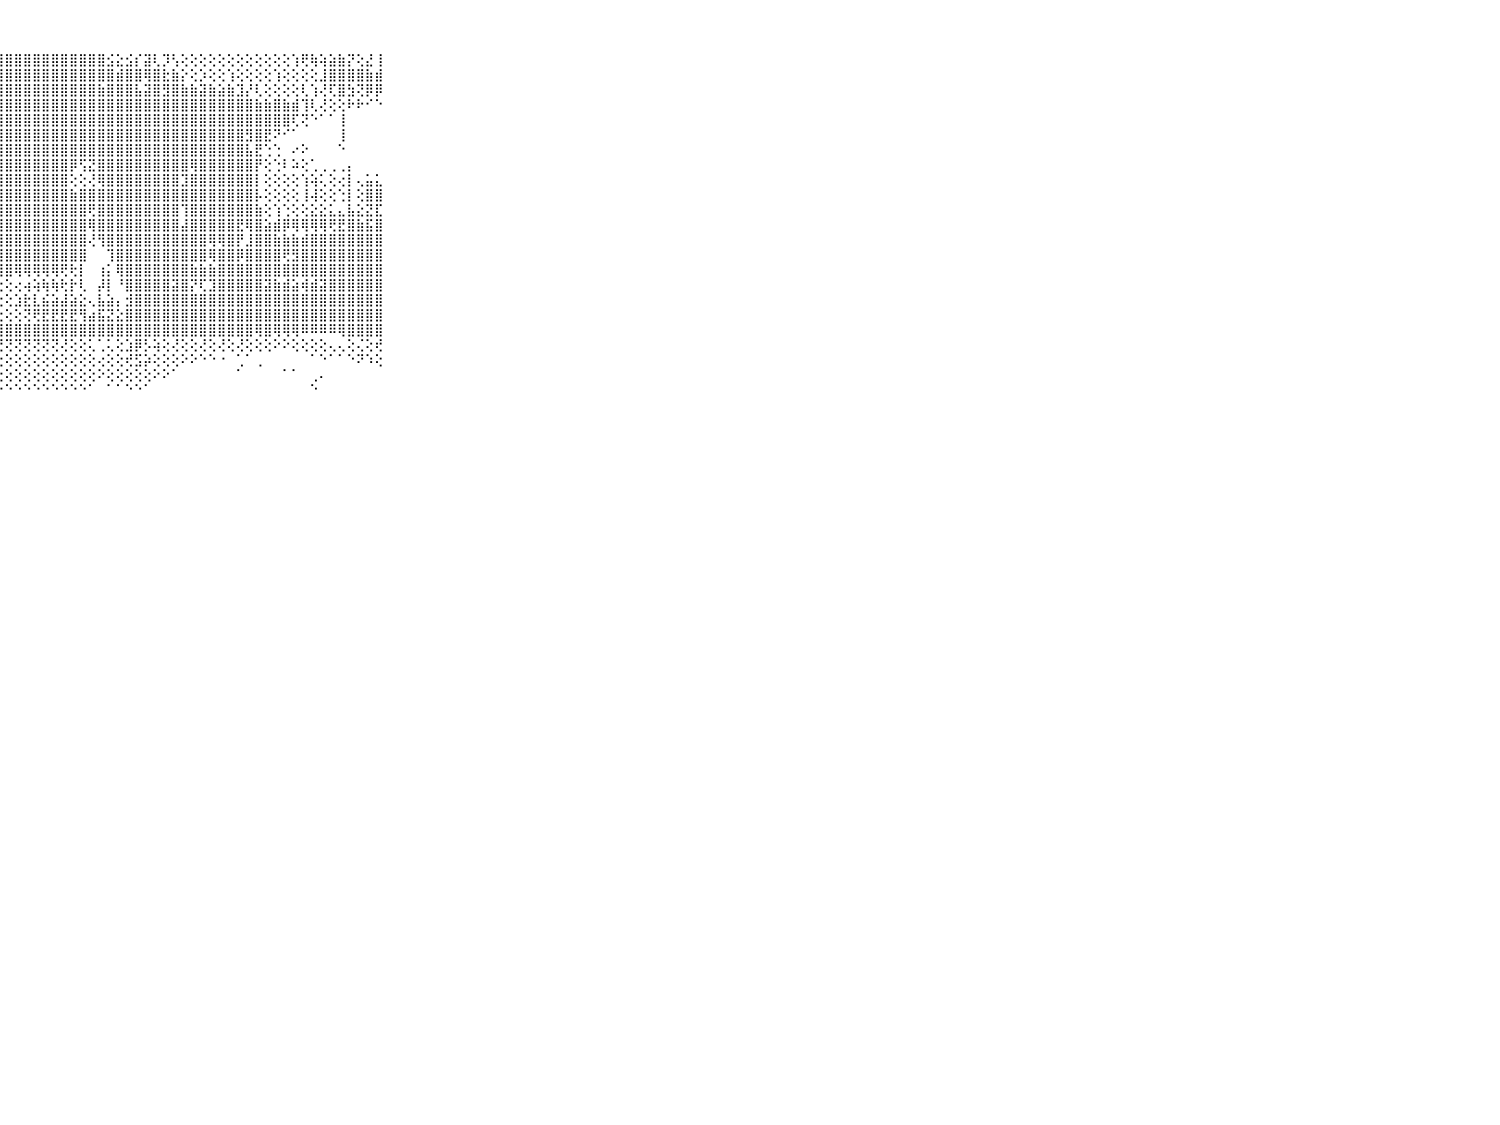

⠀⠀⠀⠀⠀⠀⠀⠀⠀⠀⠀⢕⢹⡿⣿⣿⡟⡿⡿⡿⢻⢝⣝⣿⡗⡾⣿⣿⣿⣿⣿⣿⣿⣿⣿⣿⣿⣿⣿⣪⣕⣪⡎⣽⢇⡹⢣⢕⢕⢕⢕⢕⢕⢕⢕⢕⢕⢕⢕⢱⢟⢷⢵⣵⣷⡝⢕⣜⢸⠀⠀⠀⠀⠀⠀⠀⠀⠀⠀⠀⠀
⠀⠀⠀⠀⠀⠀⠀⠀⠀⠀⠀⢕⡝⣿⣿⣿⣕⣟⡟⣼⣷⣿⢿⢼⣿⣿⣾⣿⣿⣿⣿⣿⣿⣿⣿⣿⣿⣿⣿⣿⣾⣿⣿⢿⣿⣗⣷⡕⢕⡱⢕⢕⢱⢕⢕⢕⢕⢱⢕⢕⢕⢕⣸⣿⣿⣿⣿⣷⣾⠀⠀⠀⠀⠀⠀⠀⠀⠀⠀⠀⠀
⠀⠀⠀⠀⠀⠀⠀⠀⠀⠀⠀⣕⢕⢻⣻⣿⣿⣷⣿⣯⣿⣿⣿⣿⣿⣿⣿⣿⣿⣿⣿⣿⣿⣿⣿⣿⣿⣿⣷⣿⣿⣿⣧⣽⣿⣻⣿⣷⣷⣽⣷⣵⣷⣹⡜⢇⢕⢕⢕⢕⢇⢱⢜⢏⣿⣳⢝⡿⡿⠀⠀⠀⠀⠀⠀⠀⠀⠀⠀⠀⠀
⠀⠀⠀⠀⠀⠀⠀⠀⠀⠀⠀⢟⣿⢟⡻⣿⣿⣿⣿⣿⣿⣿⣿⣿⣿⣿⣿⣿⣿⣿⣿⣿⣿⣿⣿⣿⣿⣿⣿⣿⣿⣿⣿⣿⣿⣿⣿⣿⣿⣿⣿⣿⣿⣿⣿⣷⣷⣿⣷⣾⢹⢇⢜⢕⢕⠗⠗⠊⠑⠀⠀⠀⠀⠀⠀⠀⠀⠀⠀⠀⠀
⠀⠀⠀⠀⠀⠀⠀⠀⠀⠀⠀⣿⣿⣿⣿⣿⣿⣿⣿⣿⣿⣿⣿⣿⣿⣿⣿⣿⣿⣿⣿⣿⣿⣿⣿⣿⣿⣿⣿⣿⣿⣿⣿⣿⣿⣿⣿⣿⣿⣿⣿⣿⣿⣿⣿⣿⣿⣿⣿⢏⢝⠑⠁⠁⢸⠀⠀⠀⠀⠀⠀⠀⠀⠀⠀⠀⠀⠀⠀⠀⠀
⠀⠀⠀⠀⠀⠀⠀⠀⠀⠀⠀⣿⣿⣿⣿⣿⣿⣿⣿⣿⣿⣿⣿⣿⣿⣿⣿⣿⣿⣿⣿⣿⣿⣿⣿⣿⣿⣿⣿⣿⣿⣿⣿⣿⣿⣿⣿⣿⣿⣿⣿⣿⣿⣿⣻⣿⣟⠝⠊⠁⠀⠀⠀⠀⢸⠀⠀⠀⠀⠀⠀⠀⠀⠀⠀⠀⠀⠀⠀⠀⠀
⠀⠀⠀⠀⠀⠀⠀⠀⠀⠀⠀⣿⣿⣿⣿⣿⣿⣿⣿⣟⢟⡟⢿⣿⣿⣿⣿⣿⣿⣿⣿⣿⣿⣿⣿⣿⣿⣿⣿⣿⣿⣿⣿⣿⣿⣿⣿⣿⣿⣿⣿⣿⣿⣿⣧⣟⢑⢑⠀⠔⠕⠀⠀⠀⠑⠀⠀⠀⠀⠀⠀⠀⠀⠀⠀⠀⠀⠀⠀⠀⠀
⠀⠀⠀⠀⠀⠀⠀⠀⠀⠀⠀⣿⣿⣿⣿⡿⢕⢕⢕⢕⢜⢗⣧⣕⢝⢿⣿⣿⣿⣿⣿⣿⣿⣿⣿⡿⢫⣝⣿⣿⣿⣿⣿⣿⣿⣿⣿⣿⢿⣿⣿⣿⣿⣿⣿⡟⢕⢑⠇⠵⢕⢁⢀⢀⢀⡄⠀⠀⠀⠀⠀⠀⠀⠀⠀⠀⠀⠀⠀⠀⠀
⠀⠀⠀⠀⠀⠀⠀⠀⠀⠀⠀⣿⣿⣿⣿⣯⣕⣕⣕⣕⣕⡕⢜⢿⣷⣼⢿⣿⣿⣿⣿⣿⣿⣿⣿⢕⢕⢜⢿⣿⣿⣿⣿⣿⣿⣿⣿⣹⣿⣿⣿⣿⣿⣿⣿⡇⢕⢕⢕⢕⢱⢵⢅⢕⢔⡇⢄⣥⣅⠀⠀⠀⠀⠀⠀⠀⠀⠀⠀⠀⠀
⠀⠀⠀⠀⠀⠀⠀⠀⠀⠀⠀⣿⣿⣿⣿⣿⣿⣿⣿⣿⣿⣿⣷⣾⣿⡧⣸⣿⣿⣿⣿⣿⣿⣿⣿⣷⣿⣿⣿⣿⣿⣿⣿⣿⣿⣿⣿⣿⣿⣿⣿⣿⣿⣿⣿⡧⢕⢕⢕⢕⢸⢼⢕⢕⢑⡇⢕⣿⣿⠀⠀⠀⠀⠀⠀⠀⠀⠀⠀⠀⠀
⠀⠀⠀⠀⠀⠀⠀⠀⠀⠀⠀⣿⣿⣿⣿⣿⣿⣿⣿⣿⣿⣿⣿⣿⣿⣯⣼⣿⣿⣿⣿⣿⣿⣿⣿⣿⣿⢟⣿⣿⣿⣿⣿⣿⣿⣿⣿⢹⣿⣿⣿⣿⣿⣿⣿⣷⢕⢱⢑⢕⢕⣕⣕⣅⣄⣧⣕⣝⣏⠀⠀⠀⠀⠀⠀⠀⠀⠀⠀⠀⠀
⠀⠀⠀⠀⠀⠀⠀⠀⠀⠀⠀⣿⣿⣿⣿⣿⣿⣿⣿⣿⣿⣿⣿⣿⣿⣿⢻⣿⣿⣿⣿⣿⣿⣿⣿⣿⣿⢿⣿⣿⣿⣿⣿⣿⣿⣿⣿⣼⣿⣿⣿⣿⣿⣟⢿⣿⣵⣾⡿⢿⢿⢿⢿⢟⣟⣿⣷⣯⣿⠀⠀⠀⠀⠀⠀⠀⠀⠀⠀⠀⠀
⠀⠀⠀⠀⠀⠀⠀⠀⠀⠀⠀⣿⣿⣿⣿⣿⣿⣿⣿⣿⣿⣿⣿⣿⣿⣇⢸⣿⣿⣿⣿⣿⣿⣿⣿⣿⣿⢜⢻⣿⣿⣿⣿⣿⣿⣿⣿⣿⣿⣿⢿⢿⣿⡟⣸⣿⣿⣷⣷⣷⣾⣿⣿⣿⣿⣿⣿⣿⣿⠀⠀⠀⠀⠀⠀⠀⠀⠀⠀⠀⠀
⠀⠀⠀⠀⠀⠀⠀⠀⠀⠀⠀⣿⣿⣿⣿⣿⣿⣿⣿⣿⣿⣿⣿⣿⣿⣷⢕⣿⣿⣿⣿⣿⣿⣿⣿⣿⣿⠀⠀⢹⣿⣿⣿⣿⣿⣿⣿⣿⣿⣿⢿⣿⣿⡿⣿⣿⣿⣿⢟⣻⣿⣿⣿⣿⣿⣿⣿⣿⣿⠀⠀⠀⠀⠀⠀⠀⠀⠀⠀⠀⠀
⠀⠀⠀⠀⠀⠀⠀⠀⠀⠀⠀⣿⣿⣿⣿⣿⣿⣿⣿⣿⣿⣿⣿⣿⣿⢟⢕⣿⣿⢿⢿⢿⢿⢿⢟⢗⡇⠀⢰⡅⢿⣿⣿⣿⣿⣿⣿⣿⣷⣷⣷⣿⣿⣿⣿⣿⣿⣿⣿⣿⣿⣿⣿⣿⣿⣿⣿⣿⣿⠀⠀⠀⠀⠀⠀⠀⠀⠀⠀⠀⠀
⠀⠀⠀⠀⠀⠀⠀⠀⠀⠀⠀⣿⣿⣿⣿⣿⣿⣿⣷⣾⣿⡿⢿⢿⣟⣟⢏⢕⢕⢔⢴⢵⢷⢷⢗⡗⢇⠀⡼⡇⠘⣿⣿⣿⣿⣿⣽⣿⡝⢏⣹⣿⣿⣿⣿⣿⣽⣷⣾⣵⢾⣾⣽⣿⣿⣿⣿⣿⣿⠀⠀⠀⠀⠀⠀⠀⠀⠀⠀⠀⠀
⠀⠀⠀⠀⠀⠀⠀⠀⠀⠀⠀⡿⢿⢿⢟⢟⢏⣝⣝⢕⢱⣾⣿⣿⣿⣿⡕⢕⢕⣱⣗⣇⣮⣵⣼⣵⣕⢄⣧⣵⡄⣺⣿⣿⣿⣿⣿⣿⣿⣿⣿⣿⣿⣿⣿⣿⣿⣿⣿⣿⣿⣿⣿⣿⣿⣿⣿⣿⣿⠀⠀⠀⠀⠀⠀⠀⠀⠀⠀⠀⠀
⠀⠀⠀⠀⠀⠀⠀⠀⠀⠀⠀⢕⢕⢕⢕⢕⢕⢗⢏⣹⣏⢝⢽⢽⢽⢯⢝⢕⢕⢕⢝⢟⣟⣟⣟⣟⢻⣴⣯⣝⣕⣿⣿⣿⣿⣿⣿⣿⣿⣿⣿⣿⣿⣿⣿⣿⣿⣿⣿⣿⣿⣿⣿⣿⣿⣿⣿⣿⣿⠀⠀⠀⠀⠀⠀⠀⠀⠀⠀⠀⠀
⠀⠀⠀⠀⠀⠀⠀⠀⠀⠀⠀⢱⡷⢷⣷⣷⣷⣾⣾⣷⣿⣿⣿⣿⣿⣿⣿⣿⣿⣿⣿⣿⣿⣿⣿⣿⣿⣿⣿⣿⣿⣿⣿⣿⣿⣿⣿⣿⣿⣿⣿⣿⣿⣿⣿⢿⣿⢿⢿⢿⠿⠿⠿⠿⢿⣿⣿⣿⣿⠀⠀⠀⠀⠀⠀⠀⠀⠀⠀⠀⠀
⠀⠀⠀⠀⠀⠀⠀⠀⠀⠀⠀⠑⠑⠑⠑⠑⠙⠝⢝⠝⠙⠁⠁⢙⢝⢝⢕⢝⢝⢝⢝⢝⢝⢝⢜⢕⢕⢅⢁⢅⢕⣱⡿⡣⢵⢕⢜⢕⢕⢜⢕⢜⢕⢜⢕⢕⢕⠕⠕⢕⢕⢕⢕⢄⢄⢕⢌⢕⢞⠀⠀⠀⠀⠀⠀⠀⠀⠀⠀⠀⠀
⠀⠀⠀⠀⠀⠀⠀⠀⠀⠀⠀⠀⠀⠀⠀⠀⠀⠀⢔⢕⢕⢕⢕⢕⢕⢕⢕⢕⢕⢕⢕⢕⢕⢕⢕⢕⢕⢕⢔⢕⢕⢞⣫⡵⢕⢕⢕⠕⠕⠑⠑⠐⠀⢁⠁⢀⠀⠀⠀⠀⠀⠁⠑⠁⠁⠑⠝⠱⢕⠀⠀⠀⠀⠀⠀⠀⠀⠀⠀⠀⠀
⠀⠀⠀⠀⠀⠀⠀⠀⠀⠀⠀⠀⠀⠀⠀⠀⠀⠀⠀⠀⠁⠀⠀⠑⢕⢕⢕⢕⢕⢕⢕⢕⢕⢕⢕⢕⢕⢕⠕⢕⢕⢕⢕⢕⠕⠕⠁⠀⠀⠀⠀⠀⠀⠁⠀⠀⠀⠀⠁⠁⠀⢀⠄⠀⠀⠀⠀⠀⠀⠀⠀⠀⠀⠀⠀⠀⠀⠀⠀⠀⠀
⠀⠀⠀⠀⠀⠀⠀⠀⠀⠀⠀⠀⠀⠀⠀⠀⠀⠀⠀⠀⠀⠀⠐⠑⠑⠑⠑⠑⠑⠑⠑⠑⠑⠑⠑⠑⠑⠁⠀⠁⠁⠑⠑⠁⠀⠀⠀⠀⠀⠀⠀⠀⠀⠀⠀⠀⠀⠀⠀⠀⠀⠑⠀⠀⠀⠀⠀⠀⠀⠀⠀⠀⠀⠀⠀⠀⠀⠀⠀⠀⠀